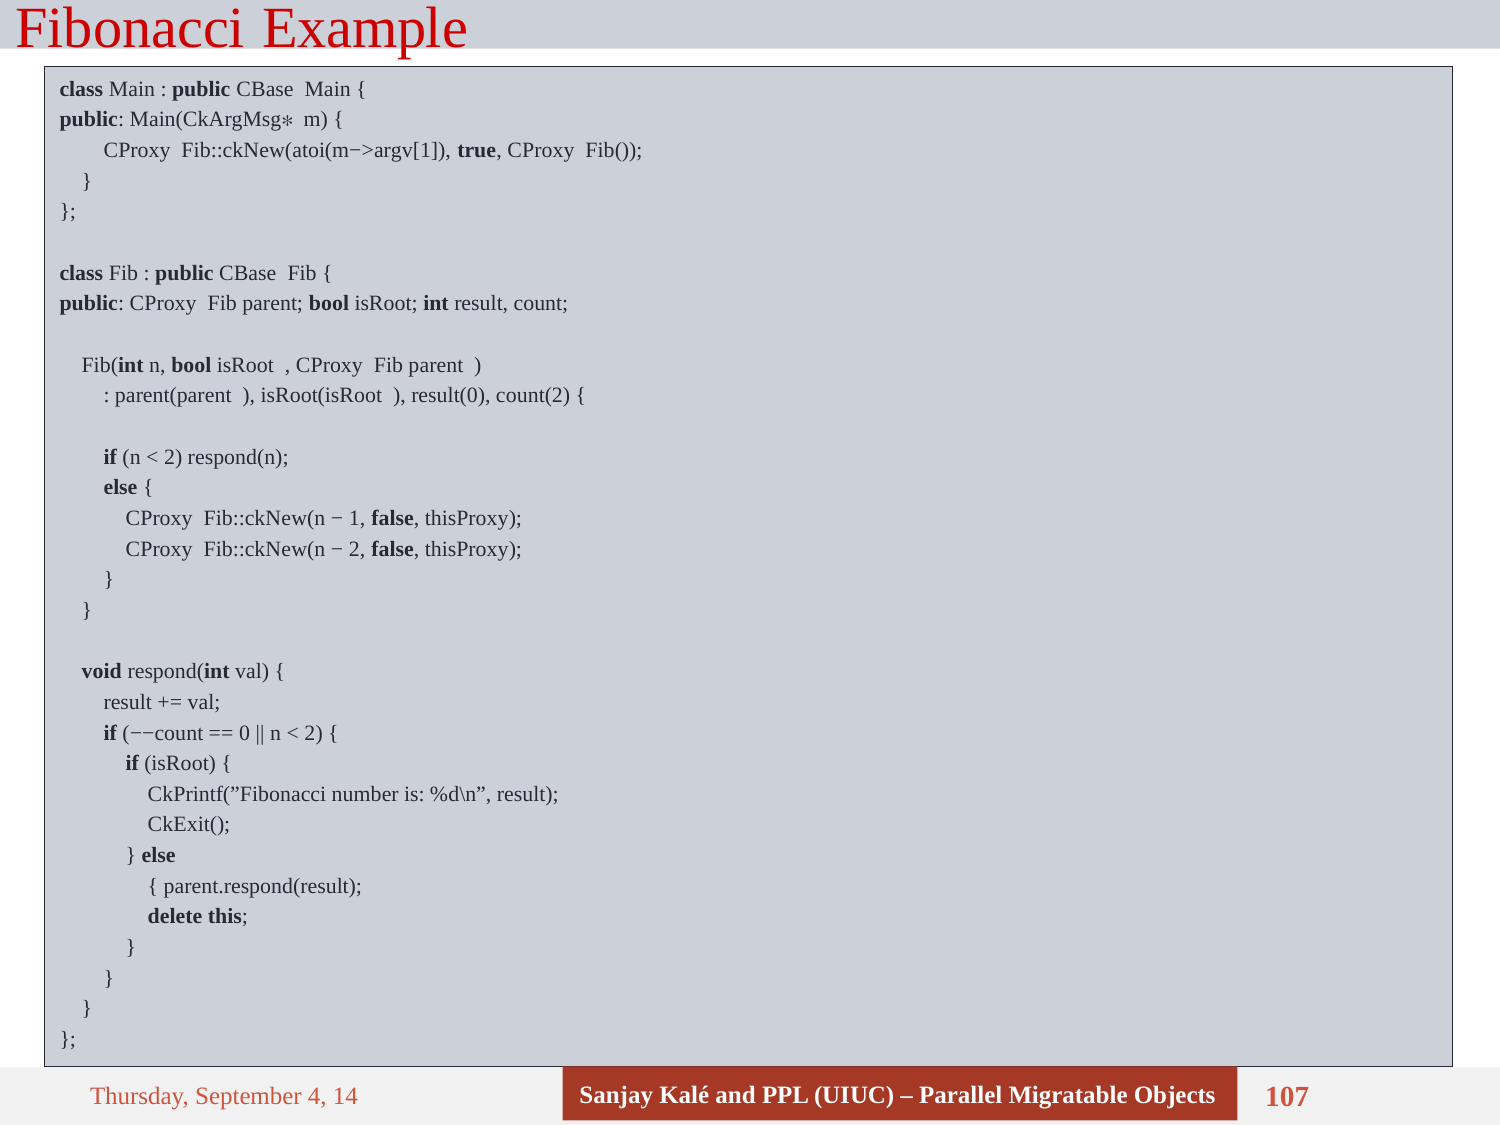

# Fibonacci Example
class Main : public CBase  Main {
public: Main(CkArgMsg∗  m) {
        CProxy  Fib::ckNew(atoi(m−>argv[1]), true, CProxy  Fib());
    }
};

class Fib : public CBase  Fib {
public: CProxy  Fib parent; bool isRoot; int result, count;

    Fib(int n, bool isRoot  , CProxy  Fib parent  )
        : parent(parent  ), isRoot(isRoot  ), result(0), count(2) {

        if (n < 2) respond(n);
        else {
            CProxy  Fib::ckNew(n − 1, false, thisProxy);
            CProxy  Fib::ckNew(n − 2, false, thisProxy);
        }
    }

    void respond(int val) {
        result += val;
        if (−−count == 0 || n < 2) {
            if (isRoot) {
                CkPrintf(”Fibonacci number is: %d\n”, result);
                CkExit();
            } else
                { parent.respond(result);
                delete this;
            }
        }
    }
};
Sanjay Kalé and PPL (UIUC) – Parallel Migratable Objects
Thursday, September 4, 14
107